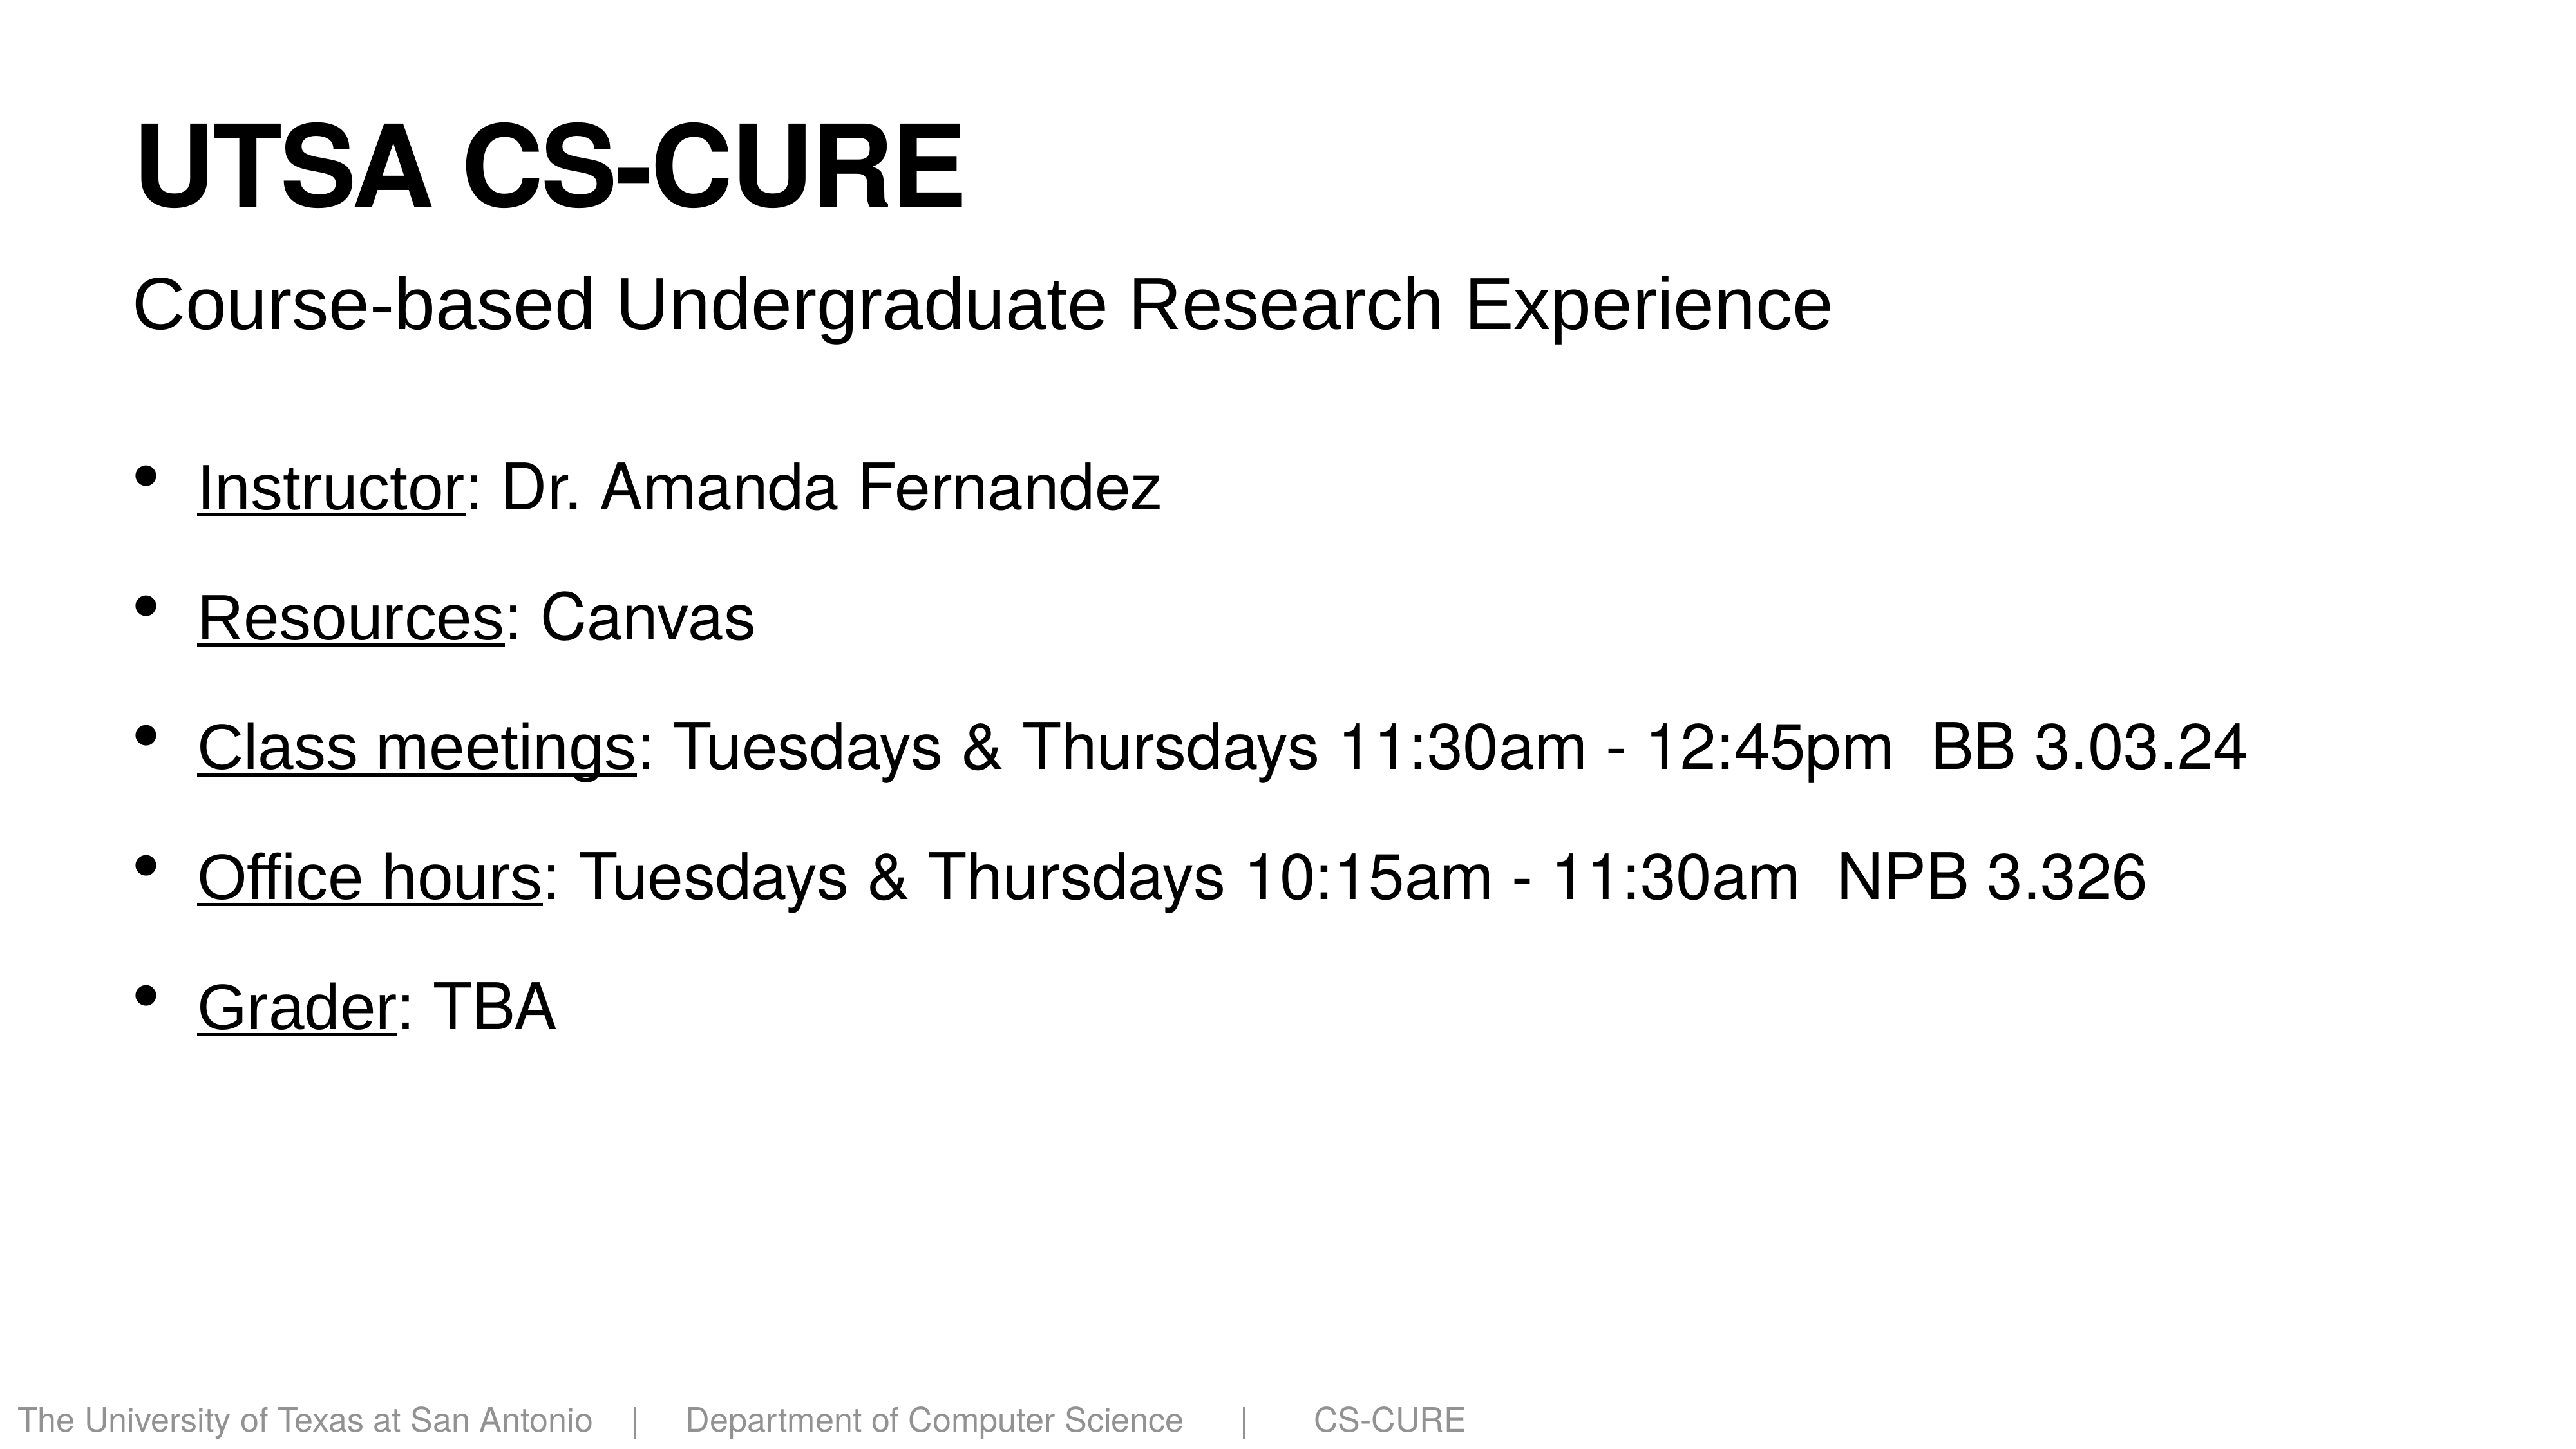

# UTSA CS-CURE
Course-based Undergraduate Research Experience
Instructor: Dr. Amanda Fernandez
Resources: Canvas
Class meetings: Tuesdays & Thursdays 11:30am - 12:45pm  BB 3.03.24
Office hours: Tuesdays & Thursdays 10:15am - 11:30am  NPB 3.326
Grader: TBA
4